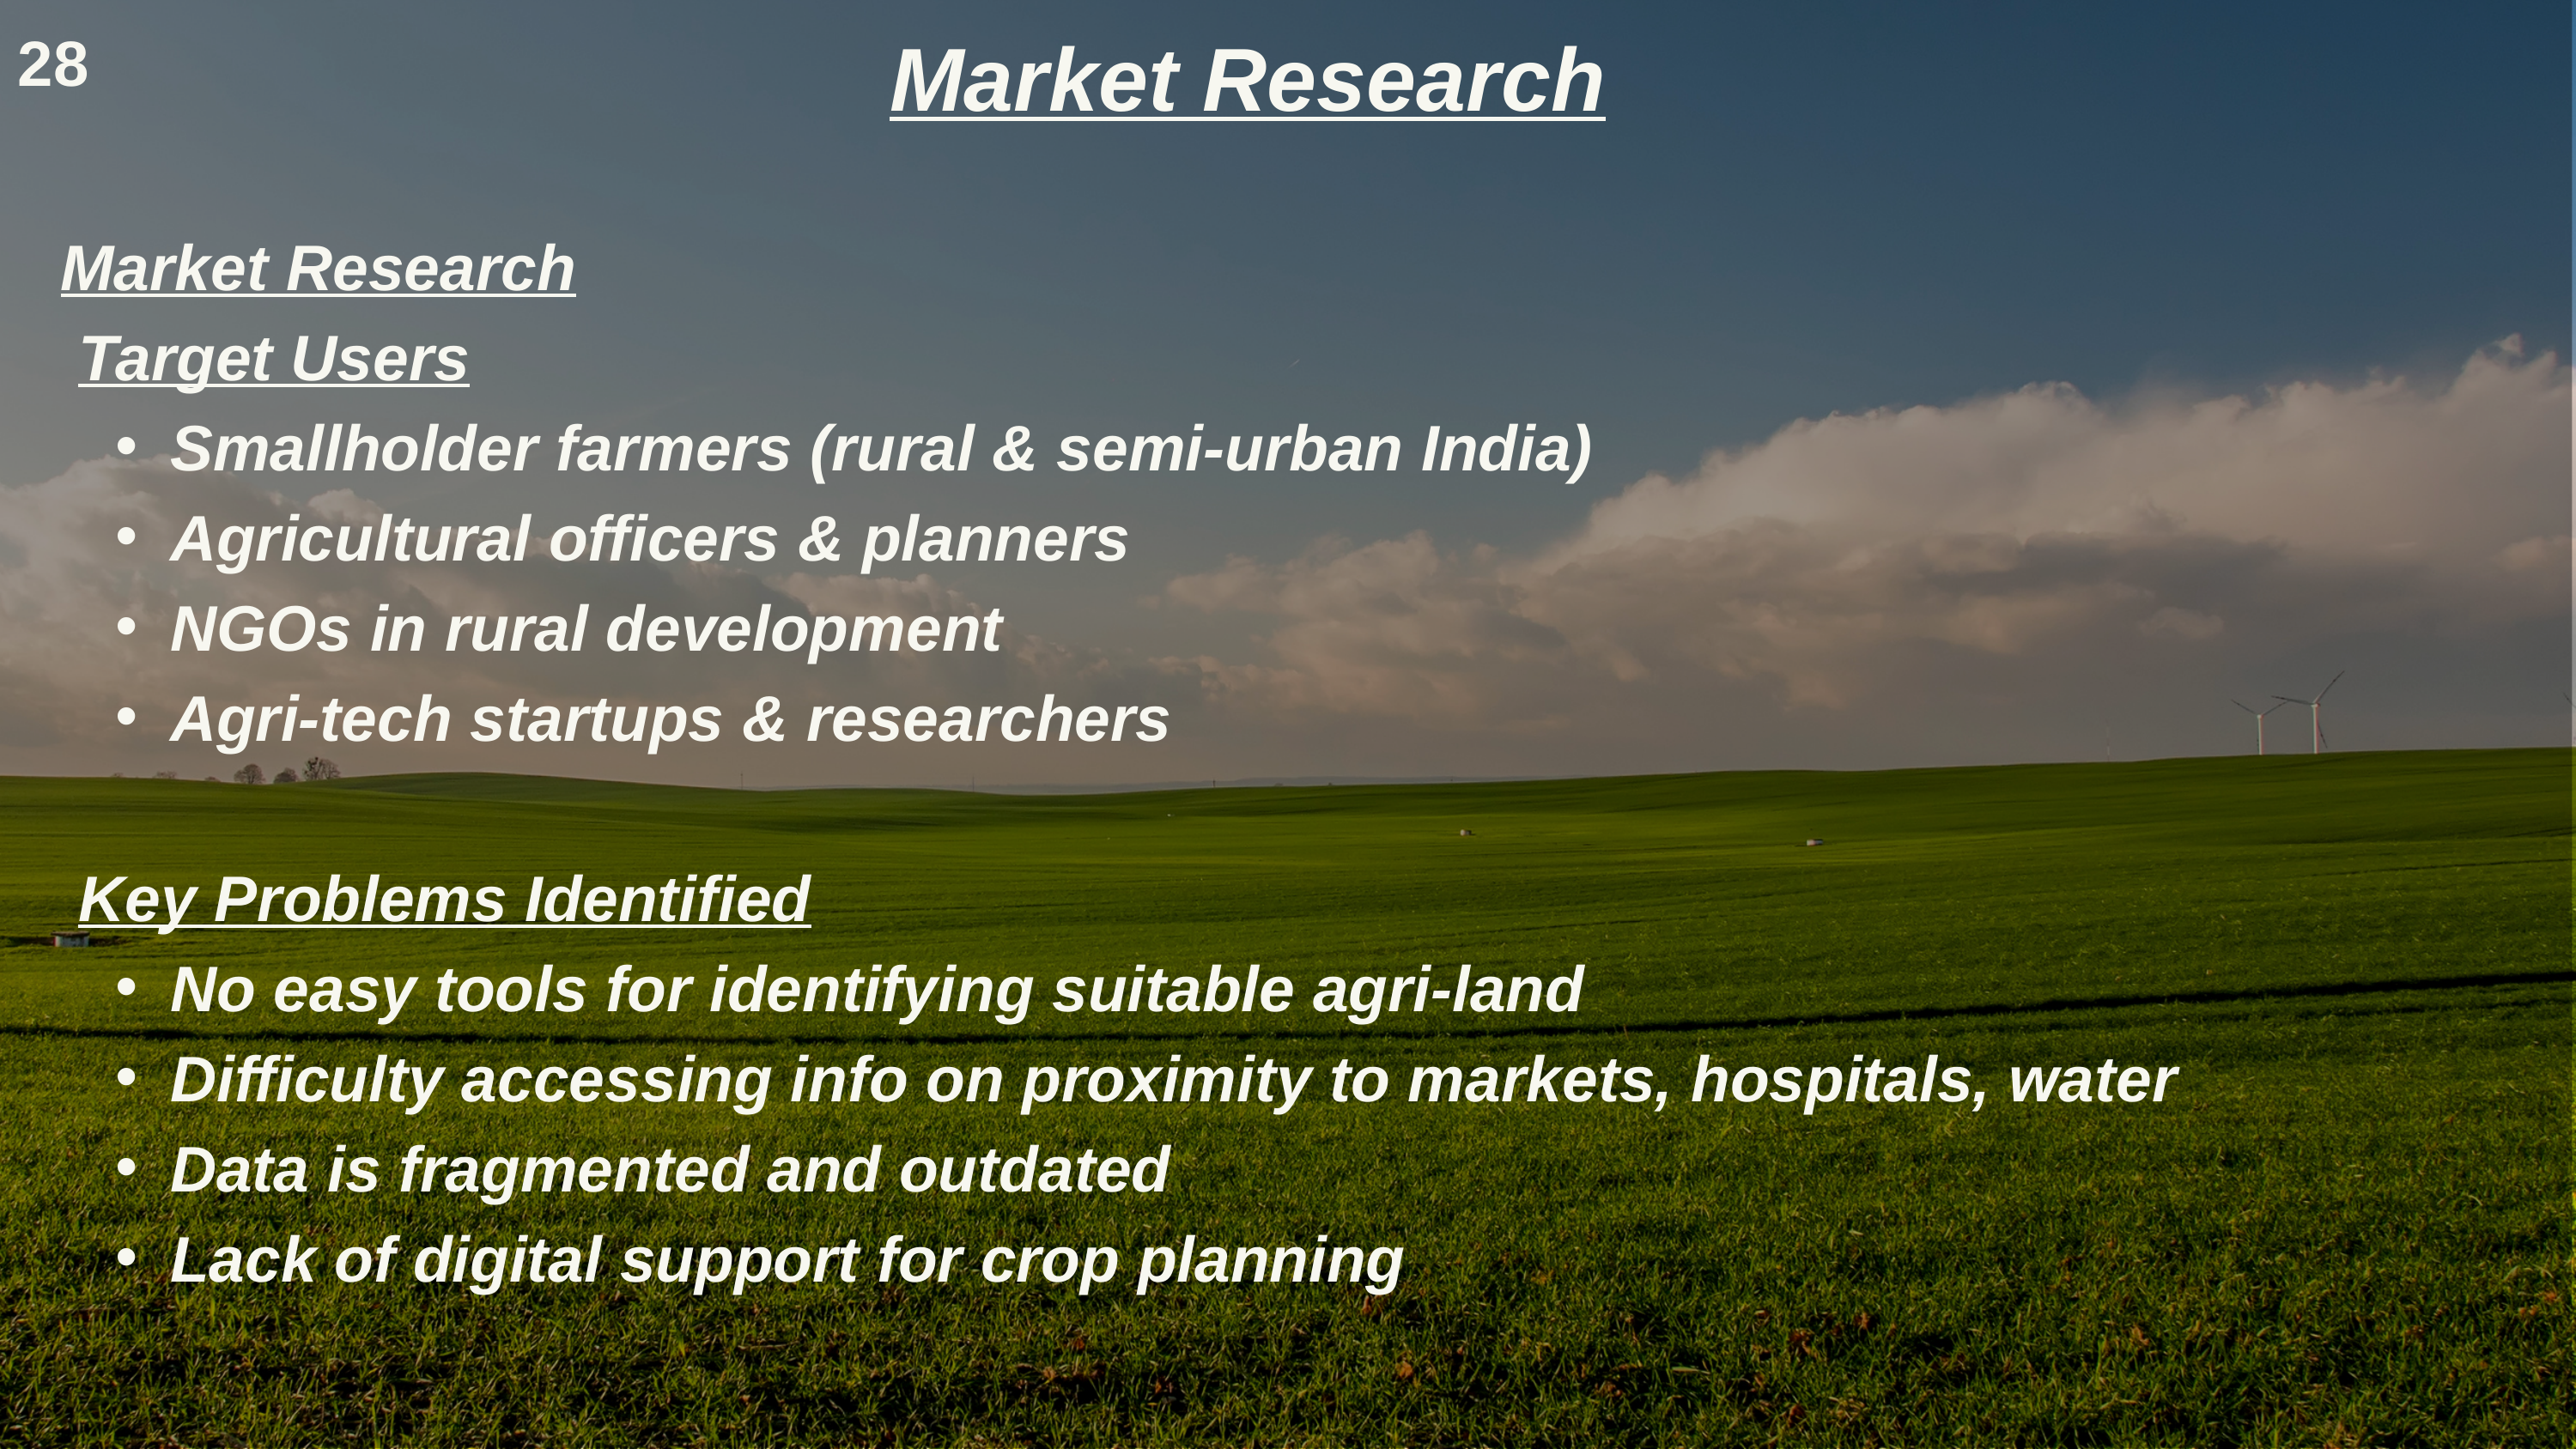

Market Research
28
Market Research
 Target Users
Smallholder farmers (rural & semi-urban India)
Agricultural officers & planners
NGOs in rural development
Agri-tech startups & researchers

 Key Problems Identified
No easy tools for identifying suitable agri-land
Difficulty accessing info on proximity to markets, hospitals, water
Data is fragmented and outdated
Lack of digital support for crop planning